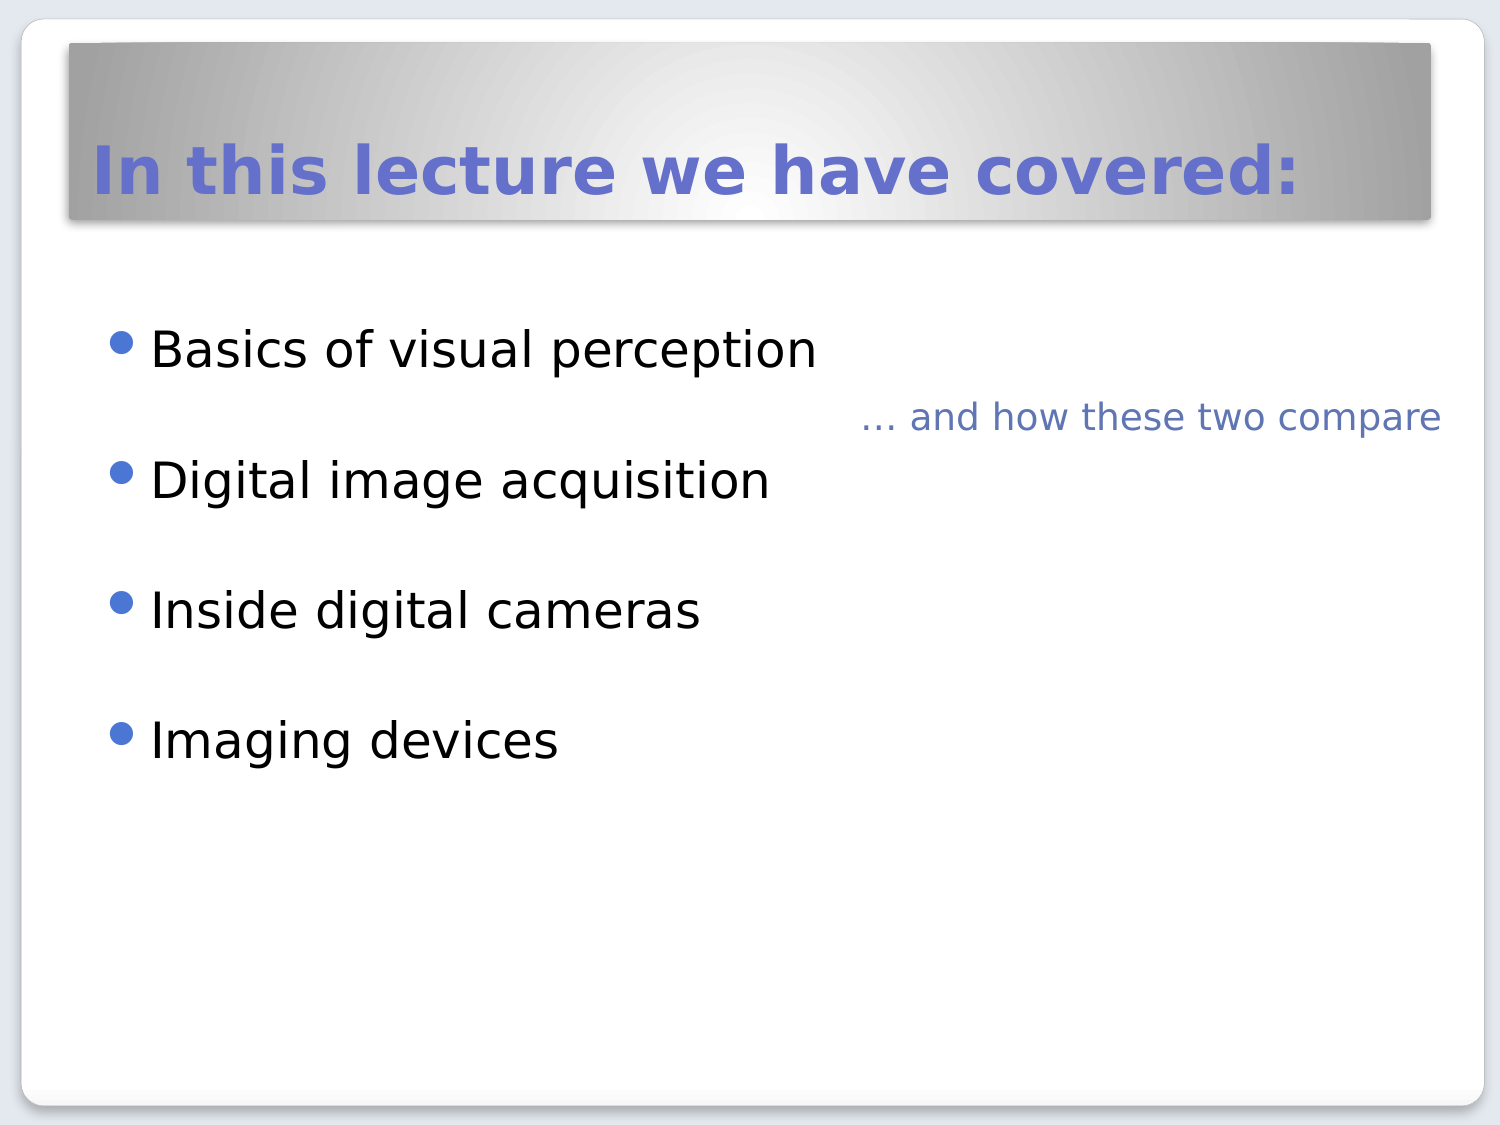

# In this lecture we have covered:
Basics of visual perception

Digital image acquisition

Inside digital cameras

Imaging devices
… and how these two compare